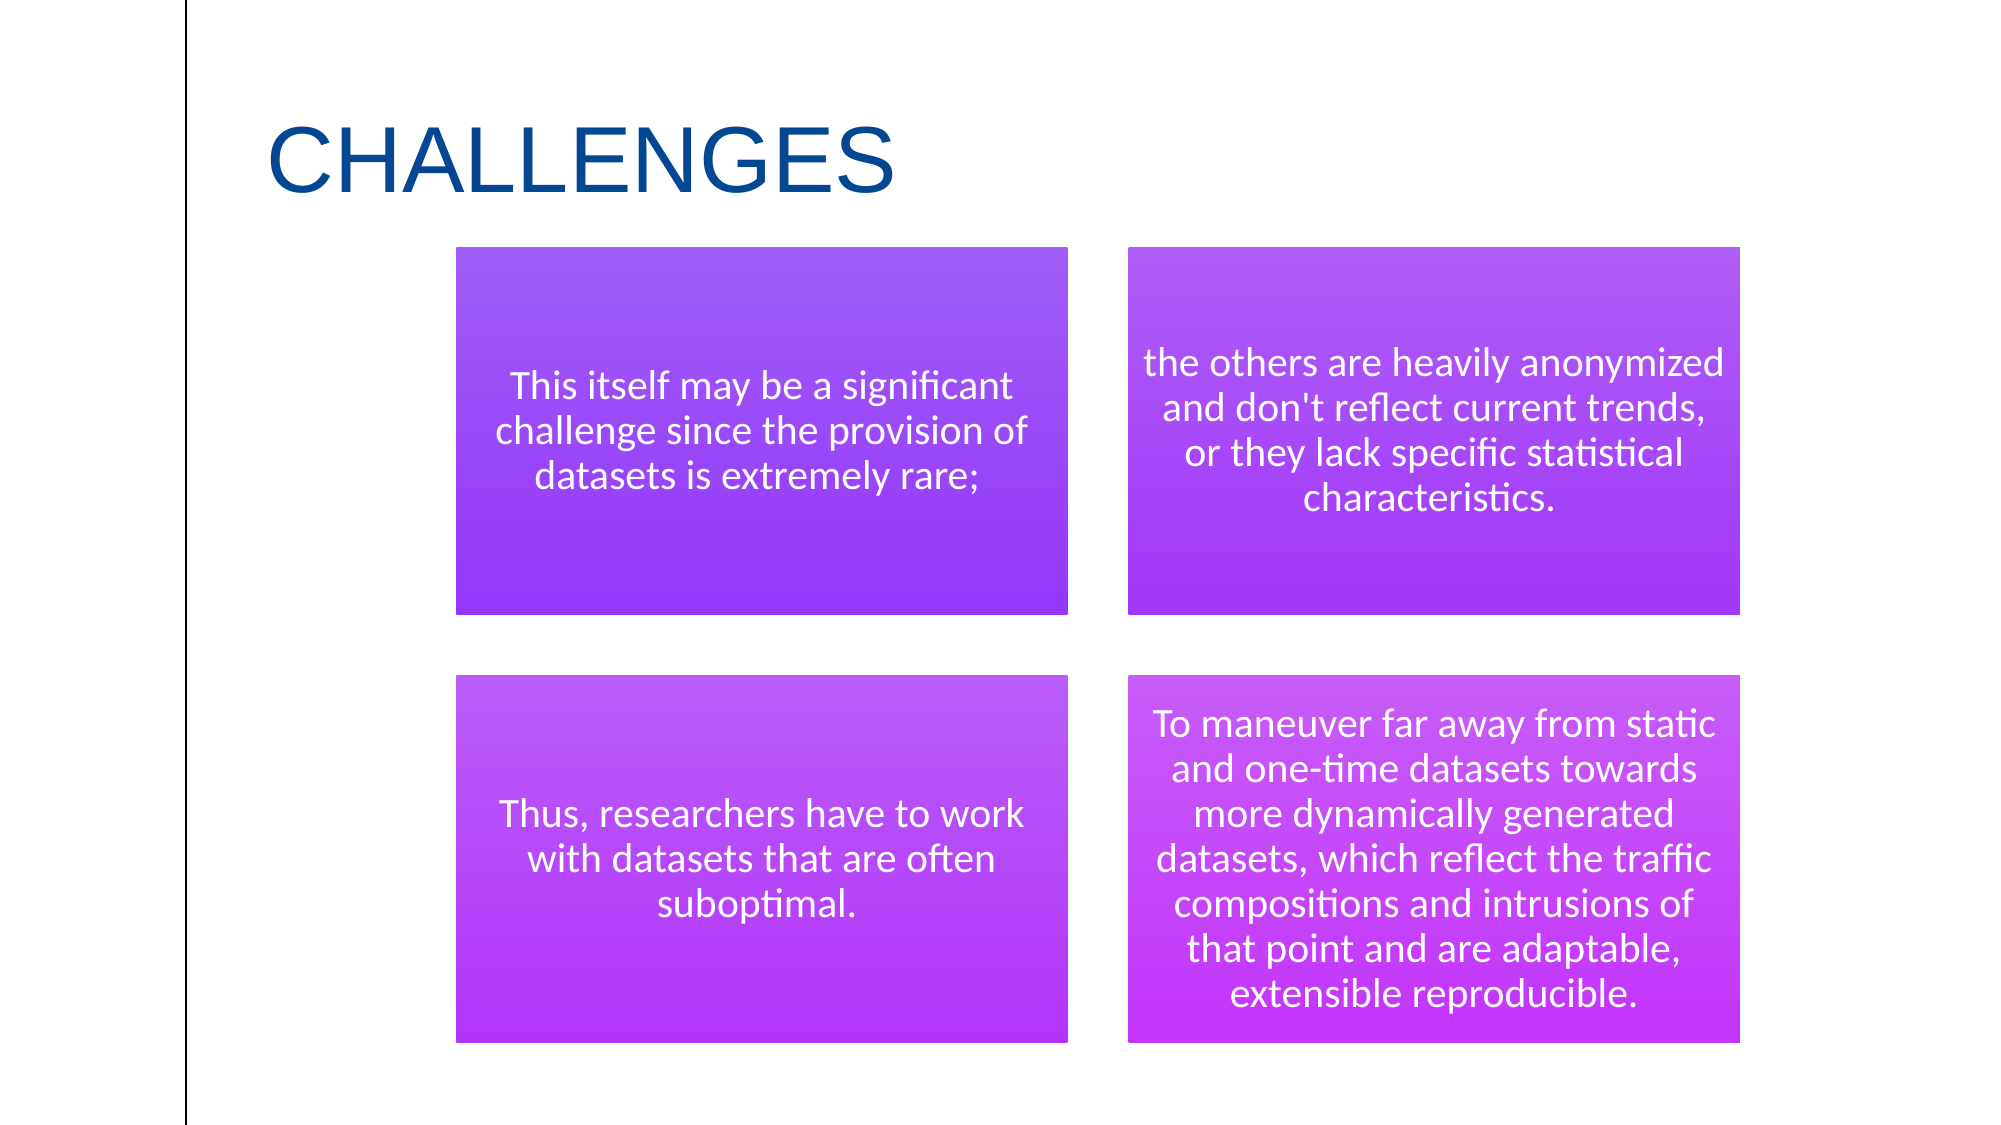

# CHALLENGES
This itself may be a significant challenge since the provision of datasets is extremely rare;
the others are heavily anonymized and don't reflect current trends, or they lack specific statistical characteristics.
Thus, researchers have to work with datasets that are often suboptimal.
To maneuver far away from static and one-time datasets towards more dynamically generated datasets, which reflect the traffic compositions and intrusions of that point and are adaptable, extensible reproducible.